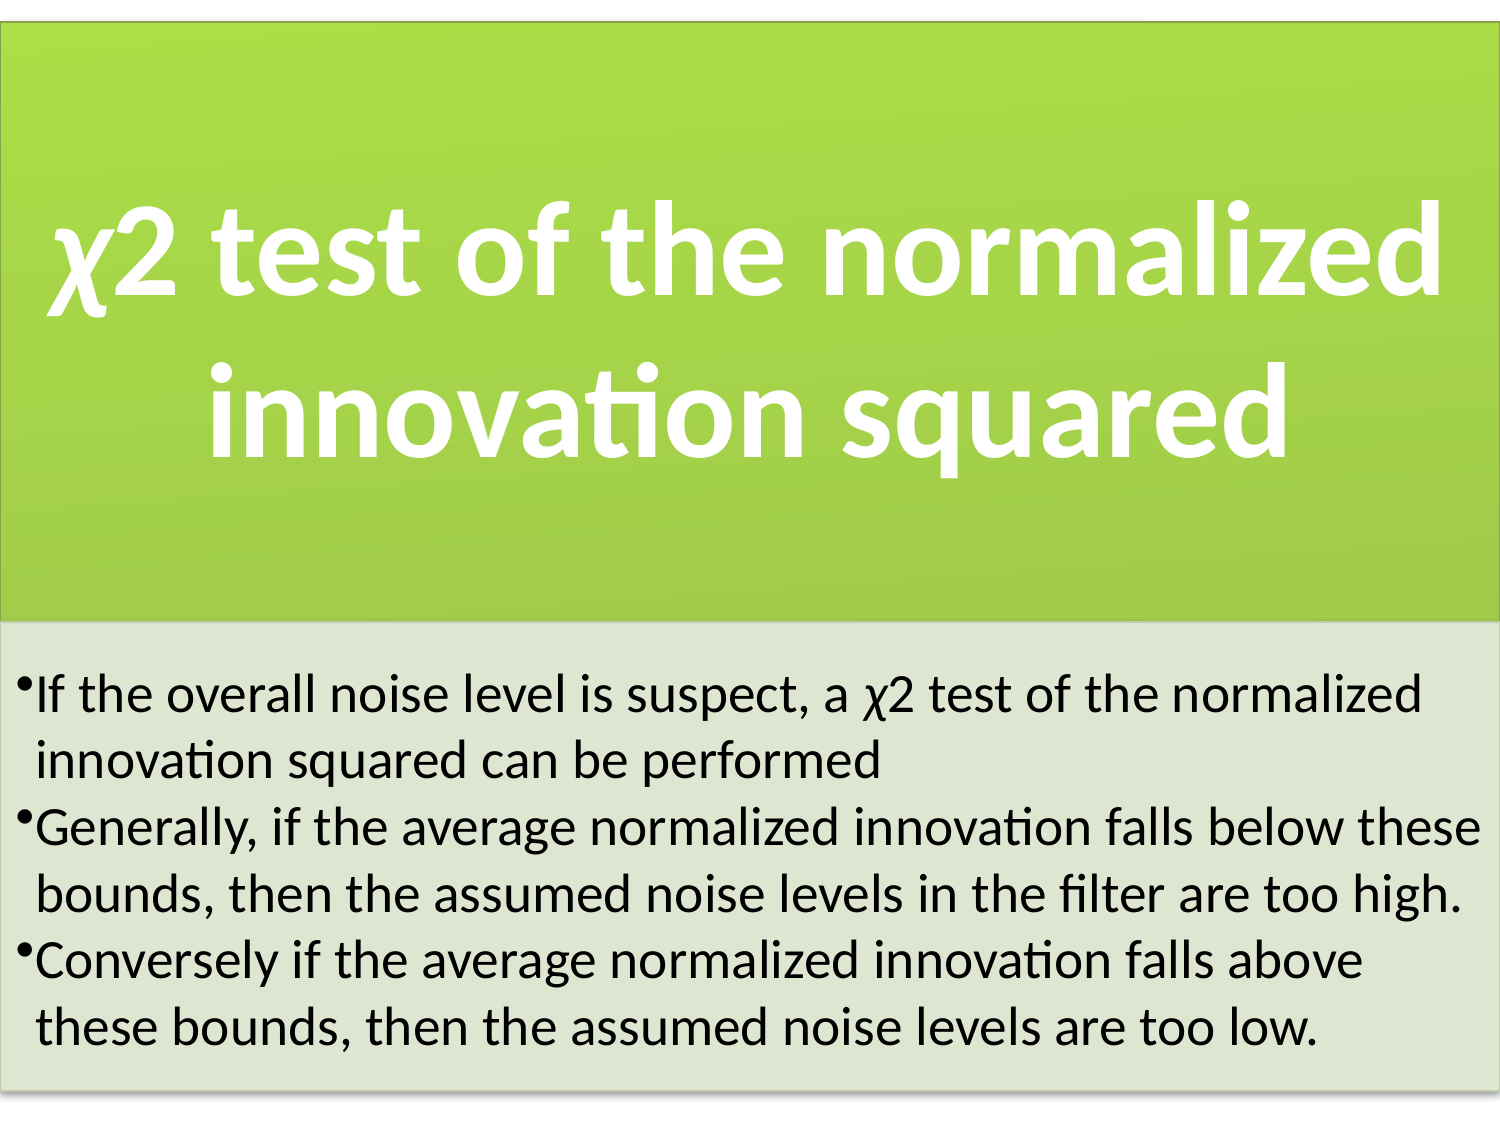

χ2 test of the normalized innovation squared
If the overall noise level is suspect, a χ2 test of the normalized innovation squared can be performed
Generally, if the average normalized innovation falls below these bounds, then the assumed noise levels in the filter are too high.
Conversely if the average normalized innovation falls above these bounds, then the assumed noise levels are too low.